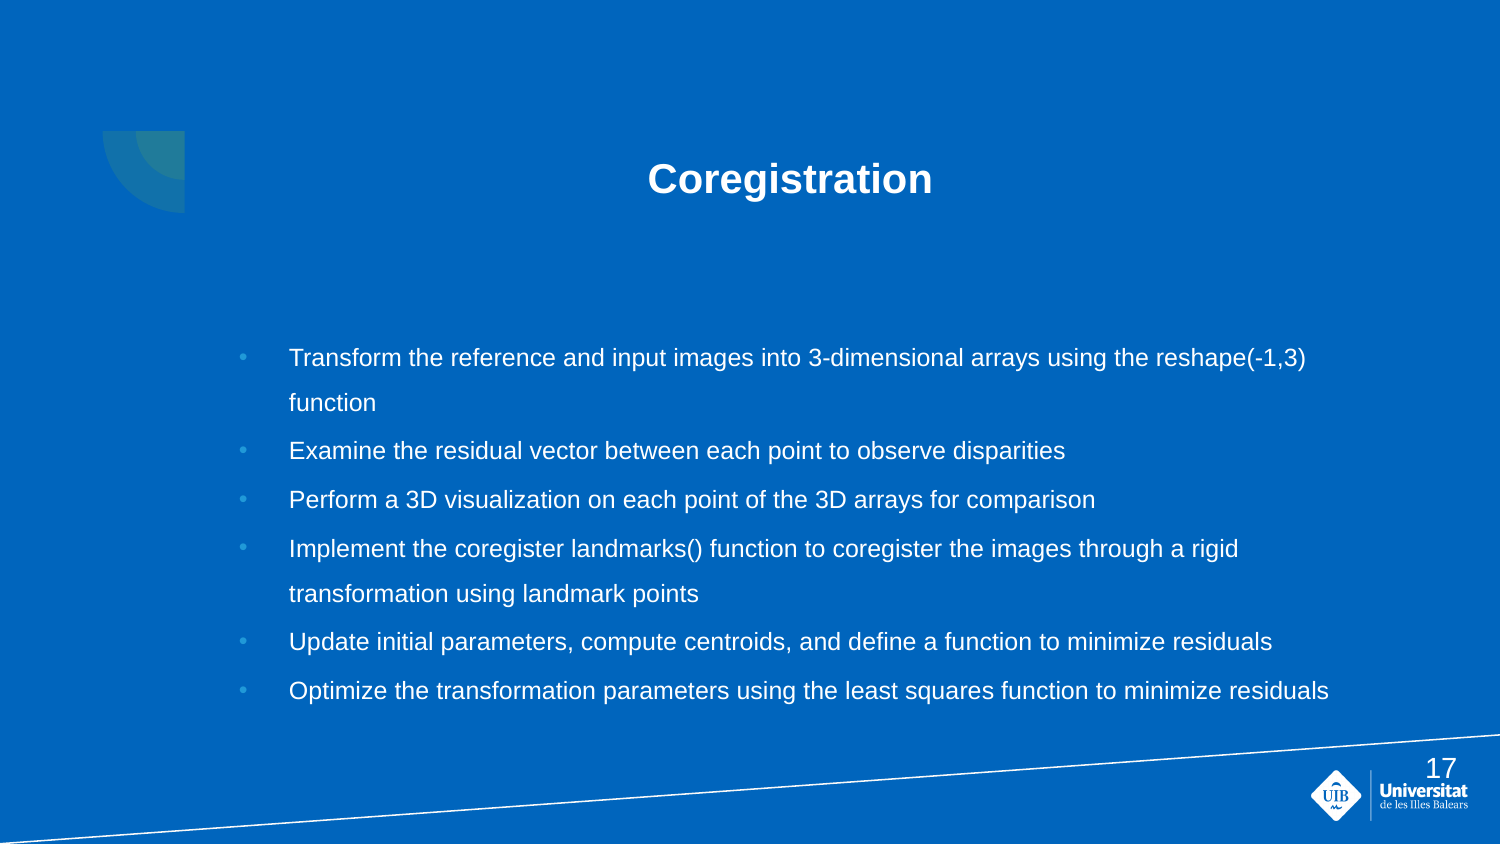

# Coregistration
Transform the reference and input images into 3-dimensional arrays using the reshape(-1,3) function
Examine the residual vector between each point to observe disparities
Perform a 3D visualization on each point of the 3D arrays for comparison
Implement the coregister landmarks() function to coregister the images through a rigid transformation using landmark points
Update initial parameters, compute centroids, and define a function to minimize residuals
Optimize the transformation parameters using the least squares function to minimize residuals
17